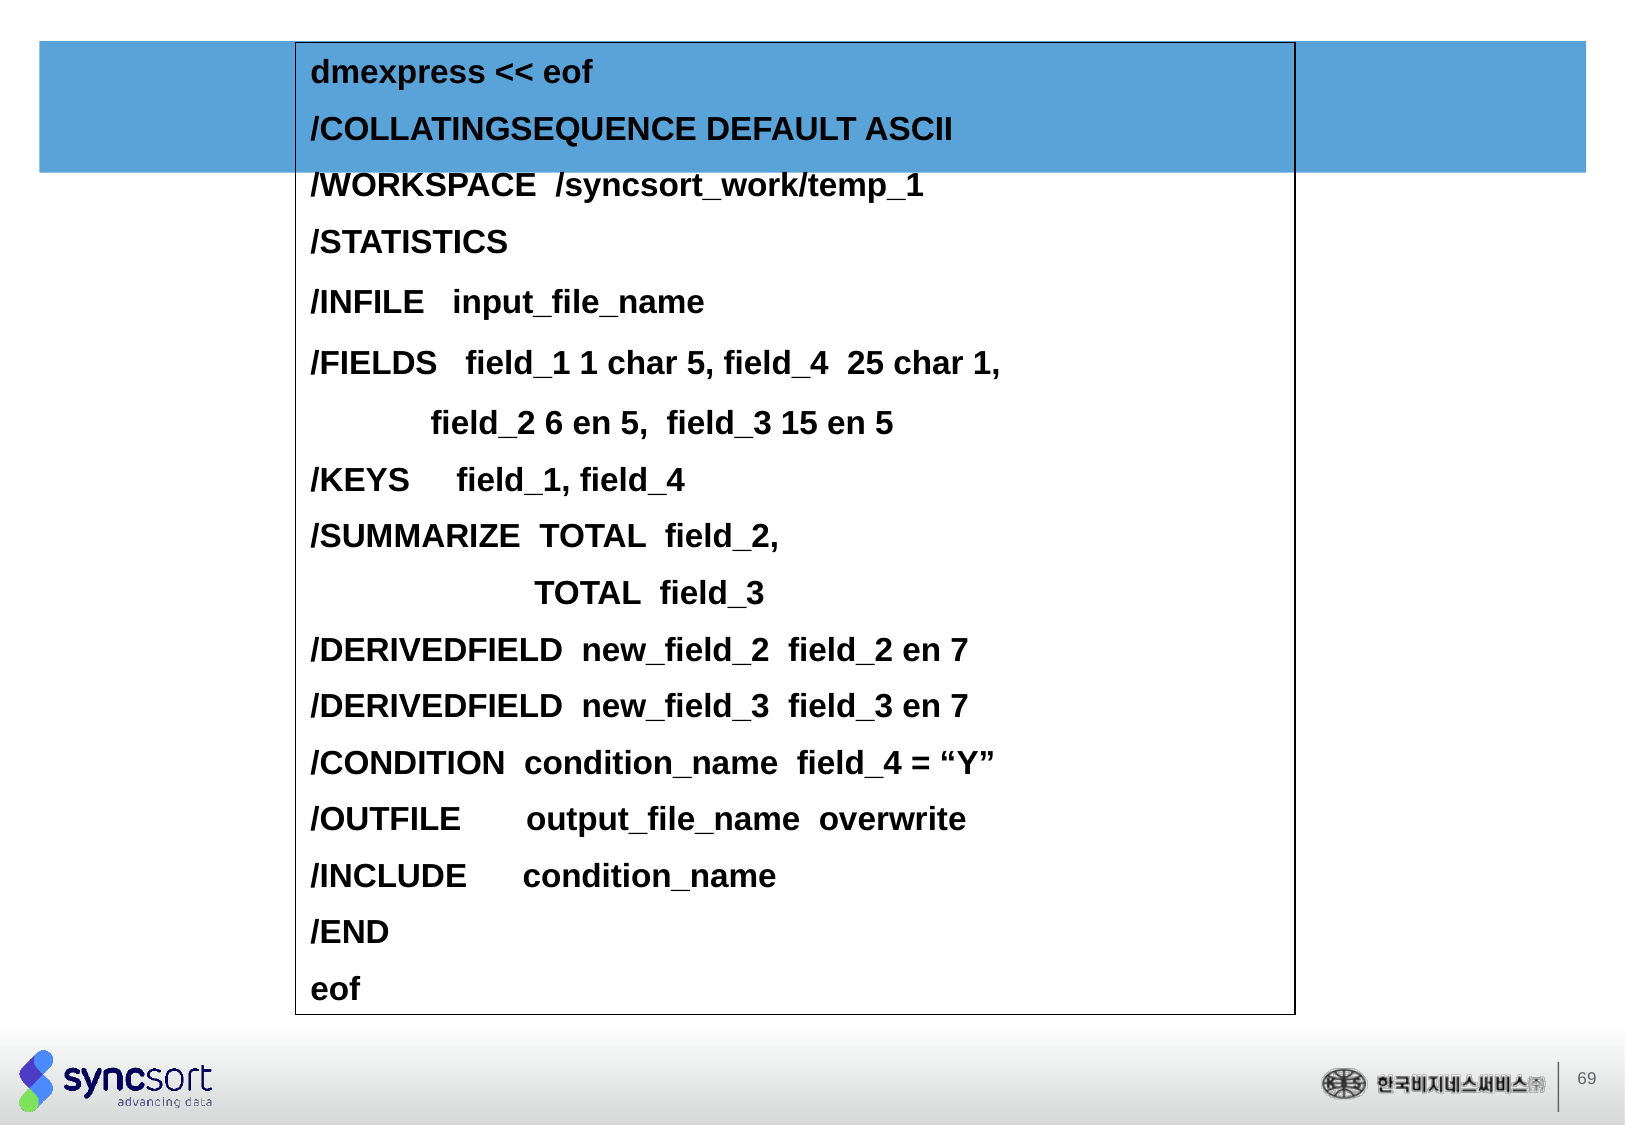

dmexpress << eof
/COLLATINGSEQUENCE DEFAULT ASCII
/WORKSPACE  /syncsort_work/temp_1
/STATISTICS
/INFILE   input_file_name
/FIELDS   field_1 1 char 5, field_4  25 char 1,
             field_2 6 en 5,  field_3 15 en 5
/KEYS     field_1, field_4
/SUMMARIZE  TOTAL  field_2,
	        TOTAL  field_3
/DERIVEDFIELD  new_field_2  field_2 en 7
/DERIVEDFIELD  new_field_3  field_3 en 7
/CONDITION  condition_name  field_4 = “Y”
/OUTFILE       output_file_name  overwrite
/INCLUDE      condition_name
/END
eof
69